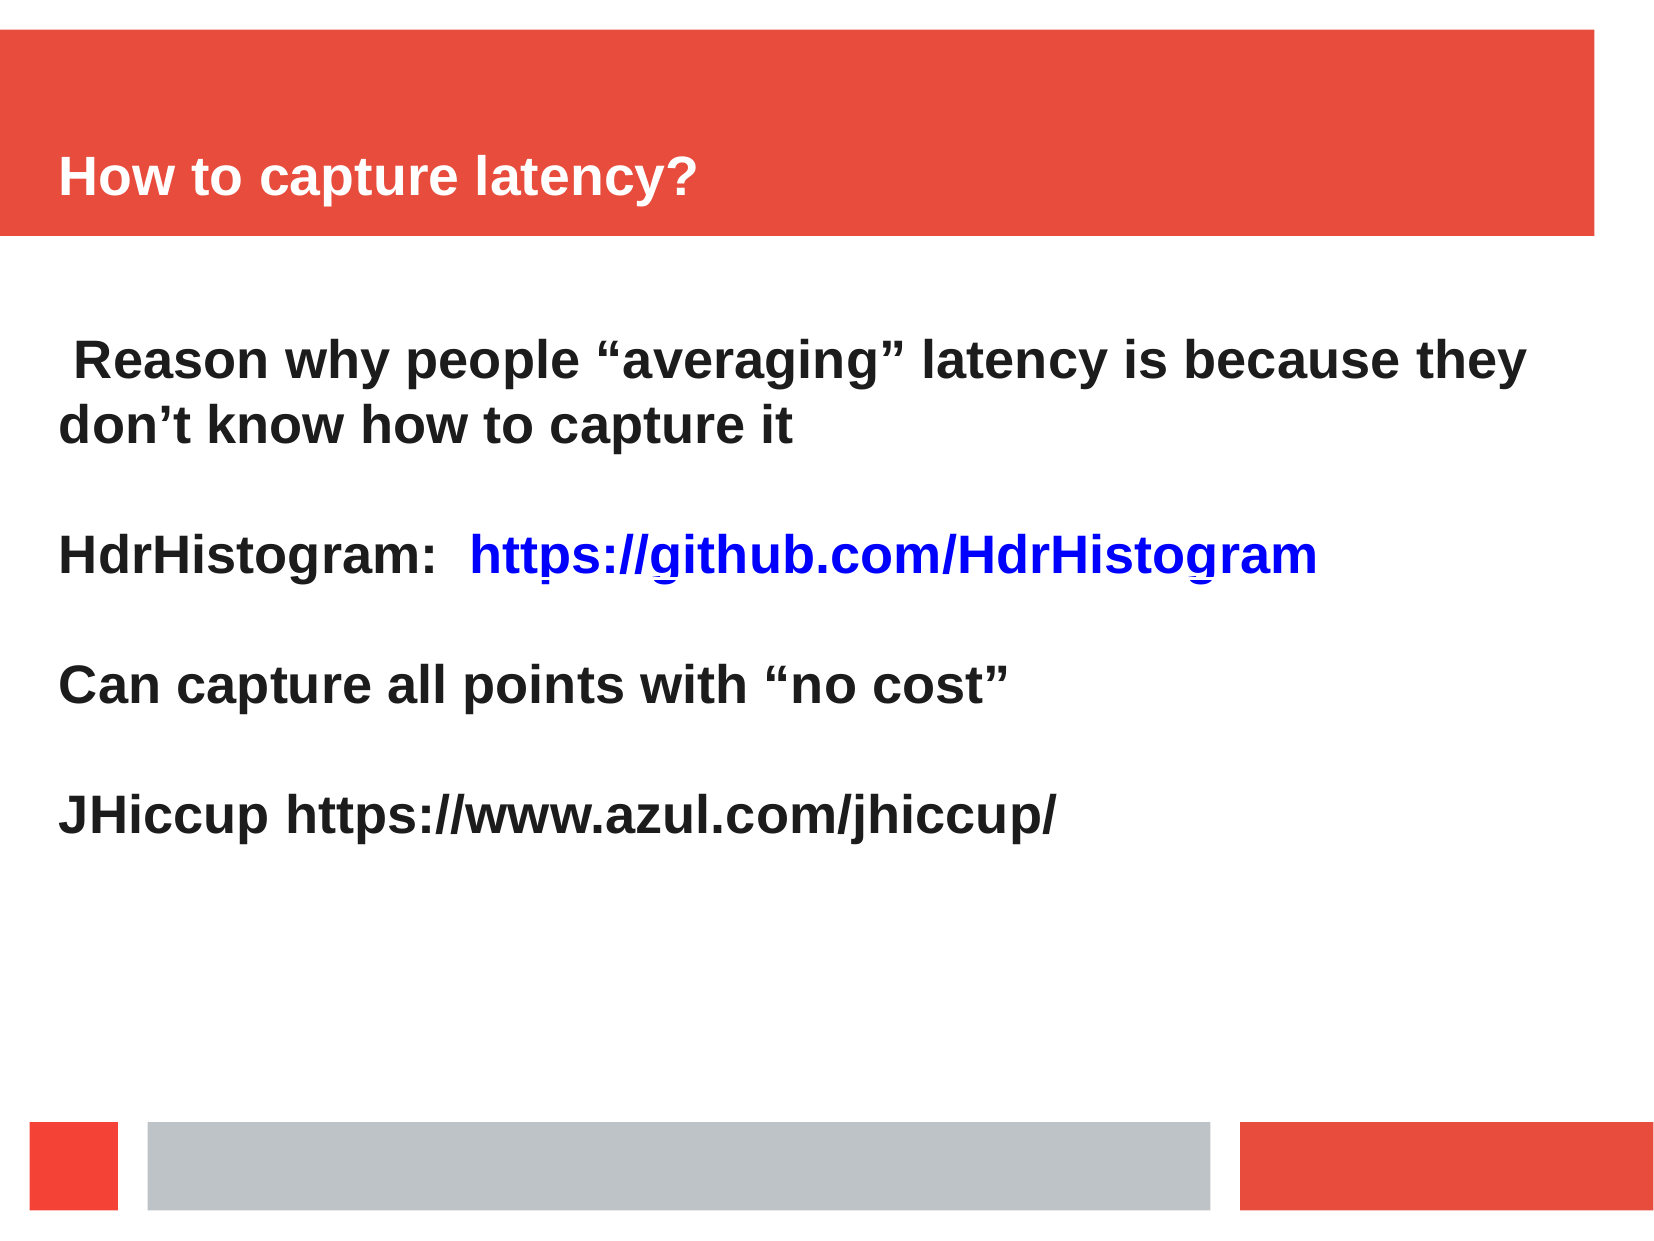

How to capture latency?
 Reason why people “averaging” latency is because they don’t know how to capture it

HdrHistogram:  https://github.com/HdrHistogram

Can capture all points with “no cost”

JHiccup https://www.azul.com/jhiccup/